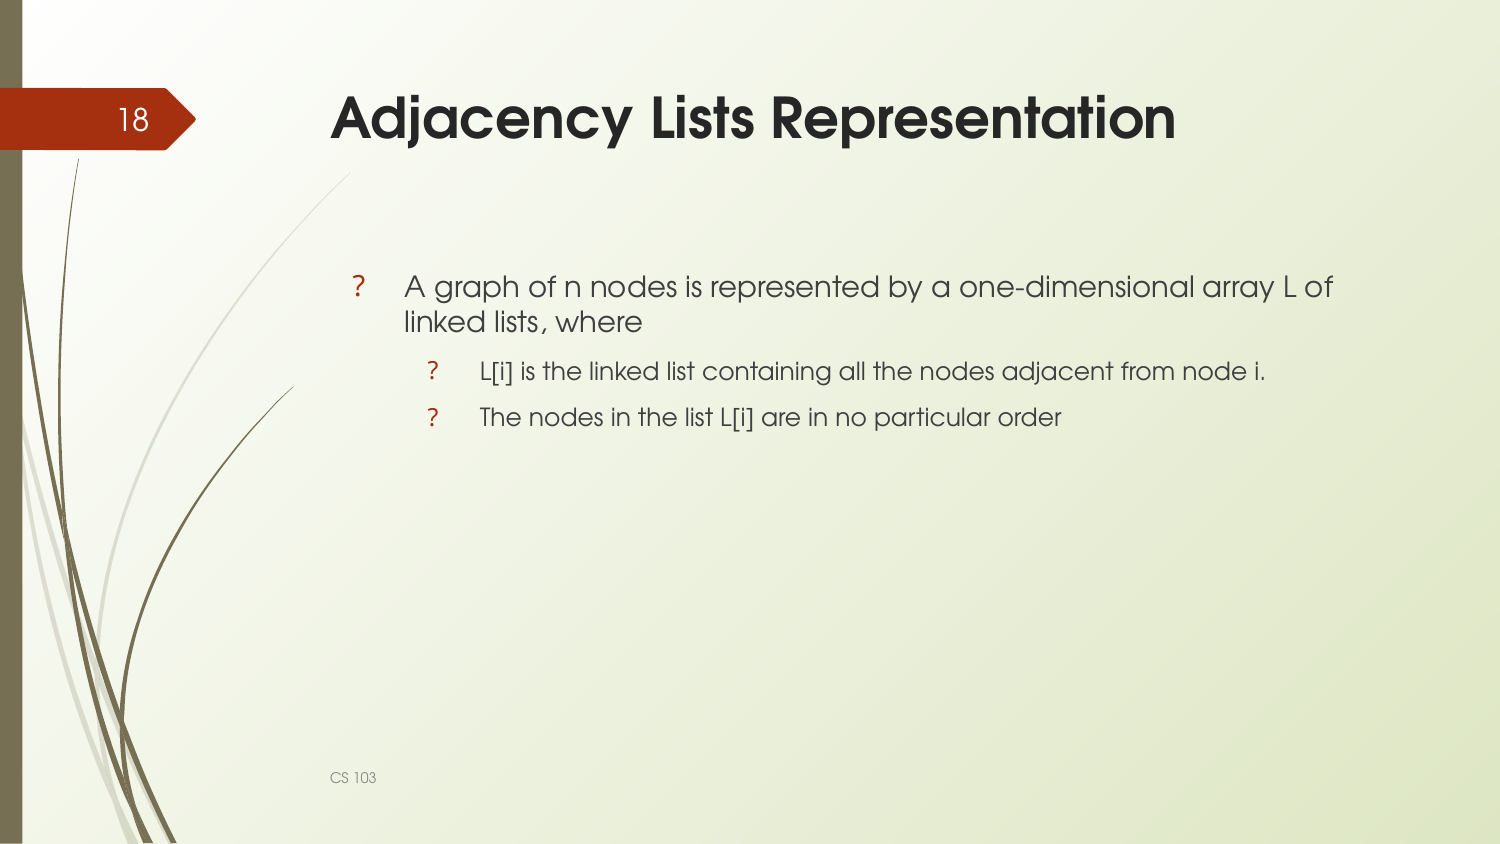

# Adjacency Lists Representation
18
A graph of n nodes is represented by a one-dimensional array L of linked lists, where
L[i] is the linked list containing all the nodes adjacent from node i.
The nodes in the list L[i] are in no particular order
CS 103